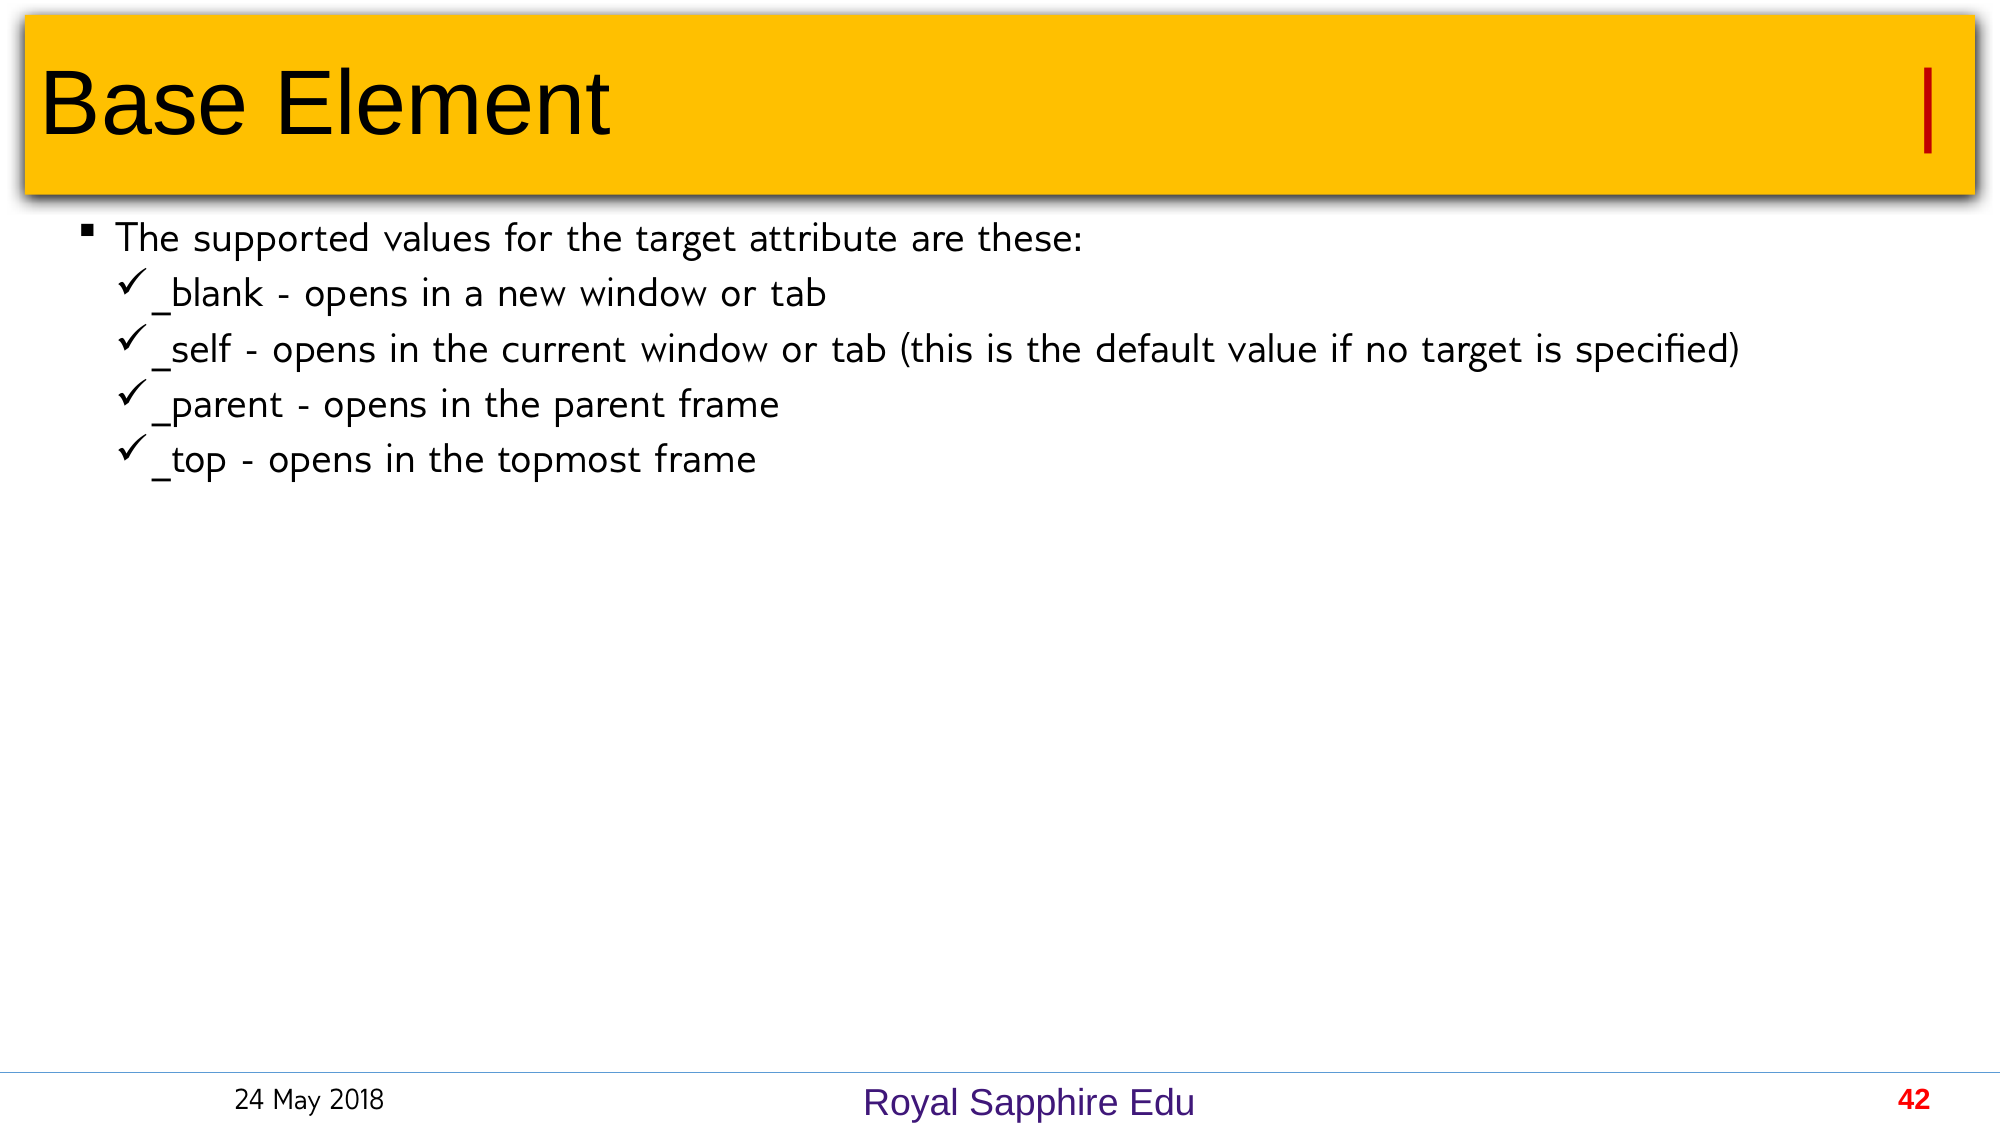

# Base Element									   |
The supported values for the target attribute are these:
_blank - opens in a new window or tab
_self - opens in the current window or tab (this is the default value if no target is specified)
_parent - opens in the parent frame
_top - opens in the topmost frame
24 May 2018
42